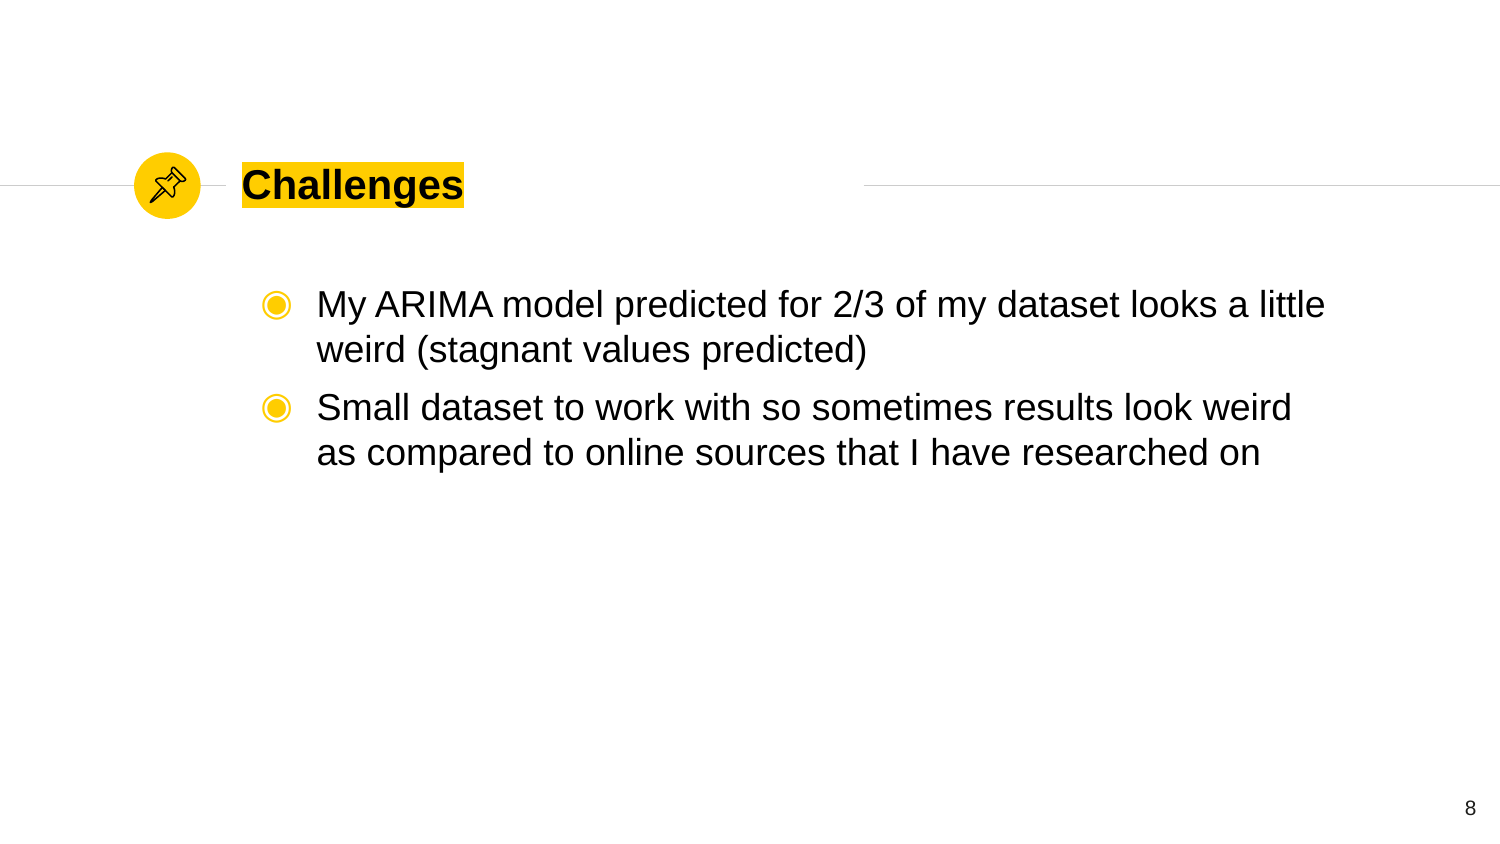

# Challenges

My ARIMA model predicted for 2/3 of my dataset looks a little weird (stagnant values predicted)
Small dataset to work with so sometimes results look weird as compared to online sources that I have researched on

8